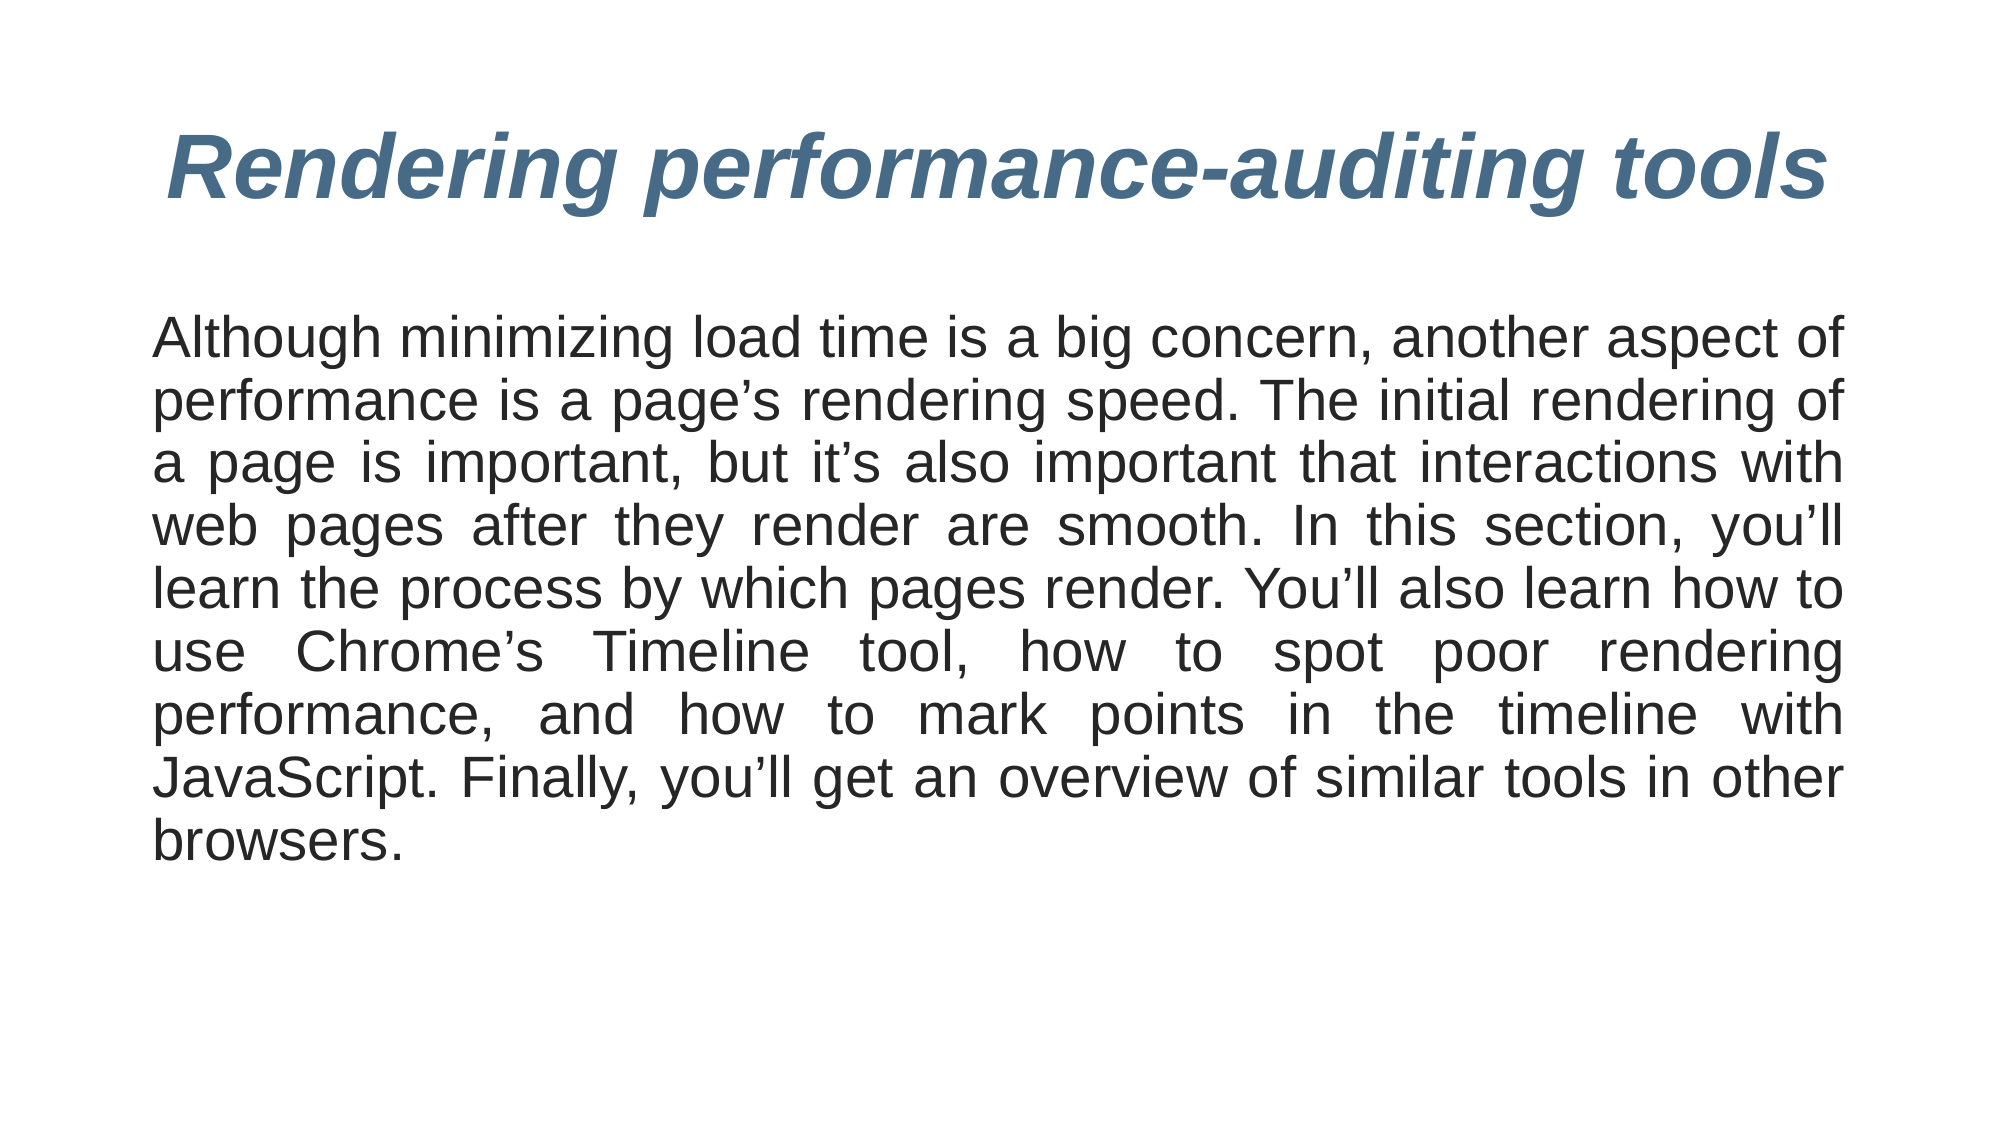

# Rendering performance-auditing tools
Although minimizing load time is a big concern, another aspect of performance is a page’s rendering speed. The initial rendering of a page is important, but it’s also important that interactions with web pages after they render are smooth. In this section, you’ll learn the process by which pages render. You’ll also learn how to use Chrome’s Timeline tool, how to spot poor rendering performance, and how to mark points in the timeline with JavaScript. Finally, you’ll get an overview of similar tools in other browsers.